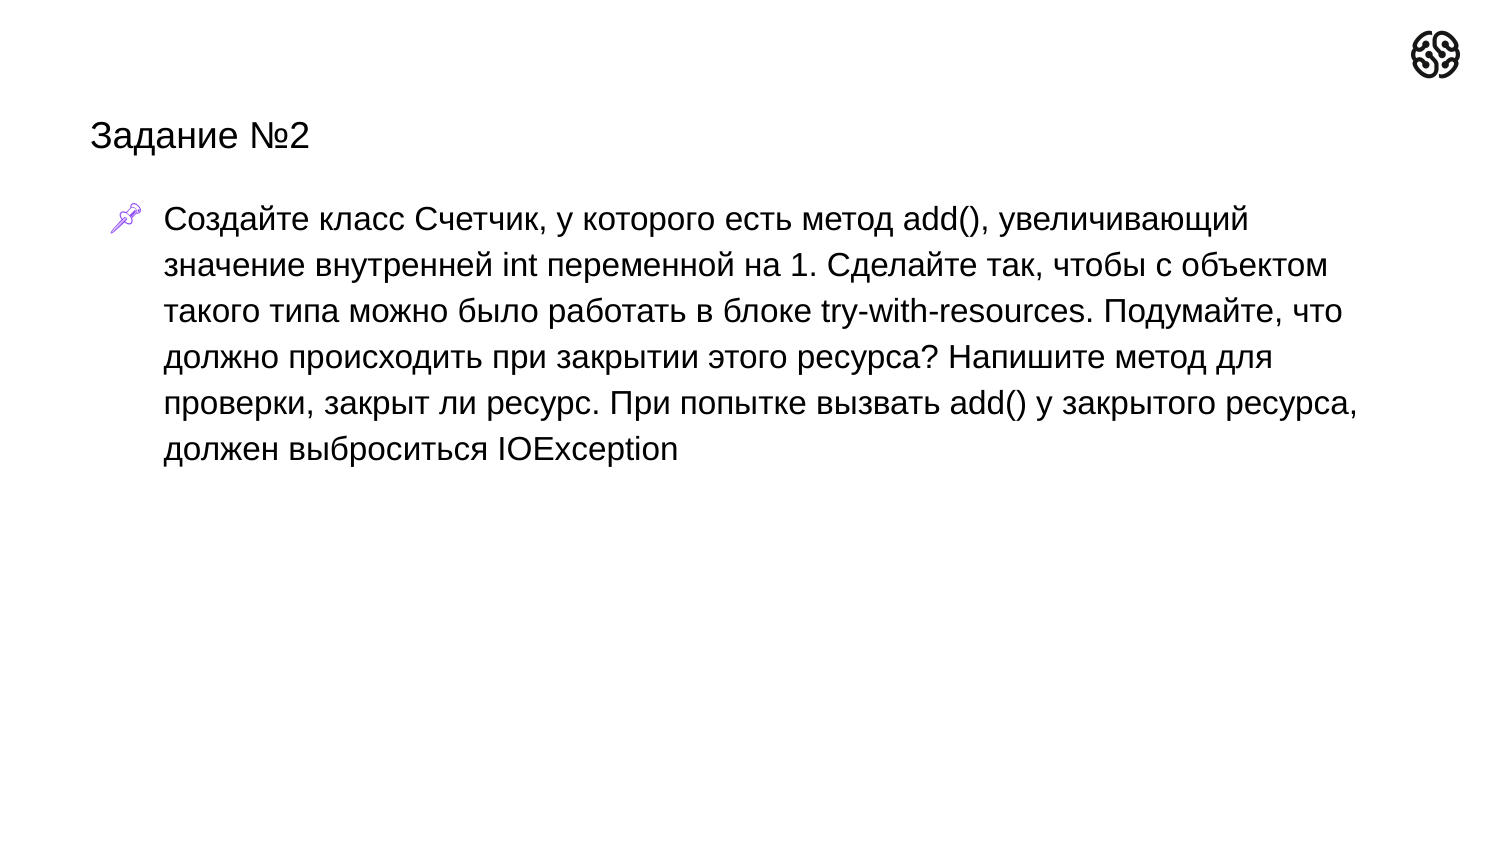

# Задание №2
Создайте класс Счетчик, у которого есть метод add(), увеличивающий значение внутренней int переменной на 1. Сделайте так, чтобы с объектом такого типа можно было работать в блоке try-with-resources. Подумайте, что должно происходить при закрытии этого ресурса? Напишите метод для проверки, закрыт ли ресурс. При попытке вызвать add() у закрытого ресурса, должен выброситься IOException